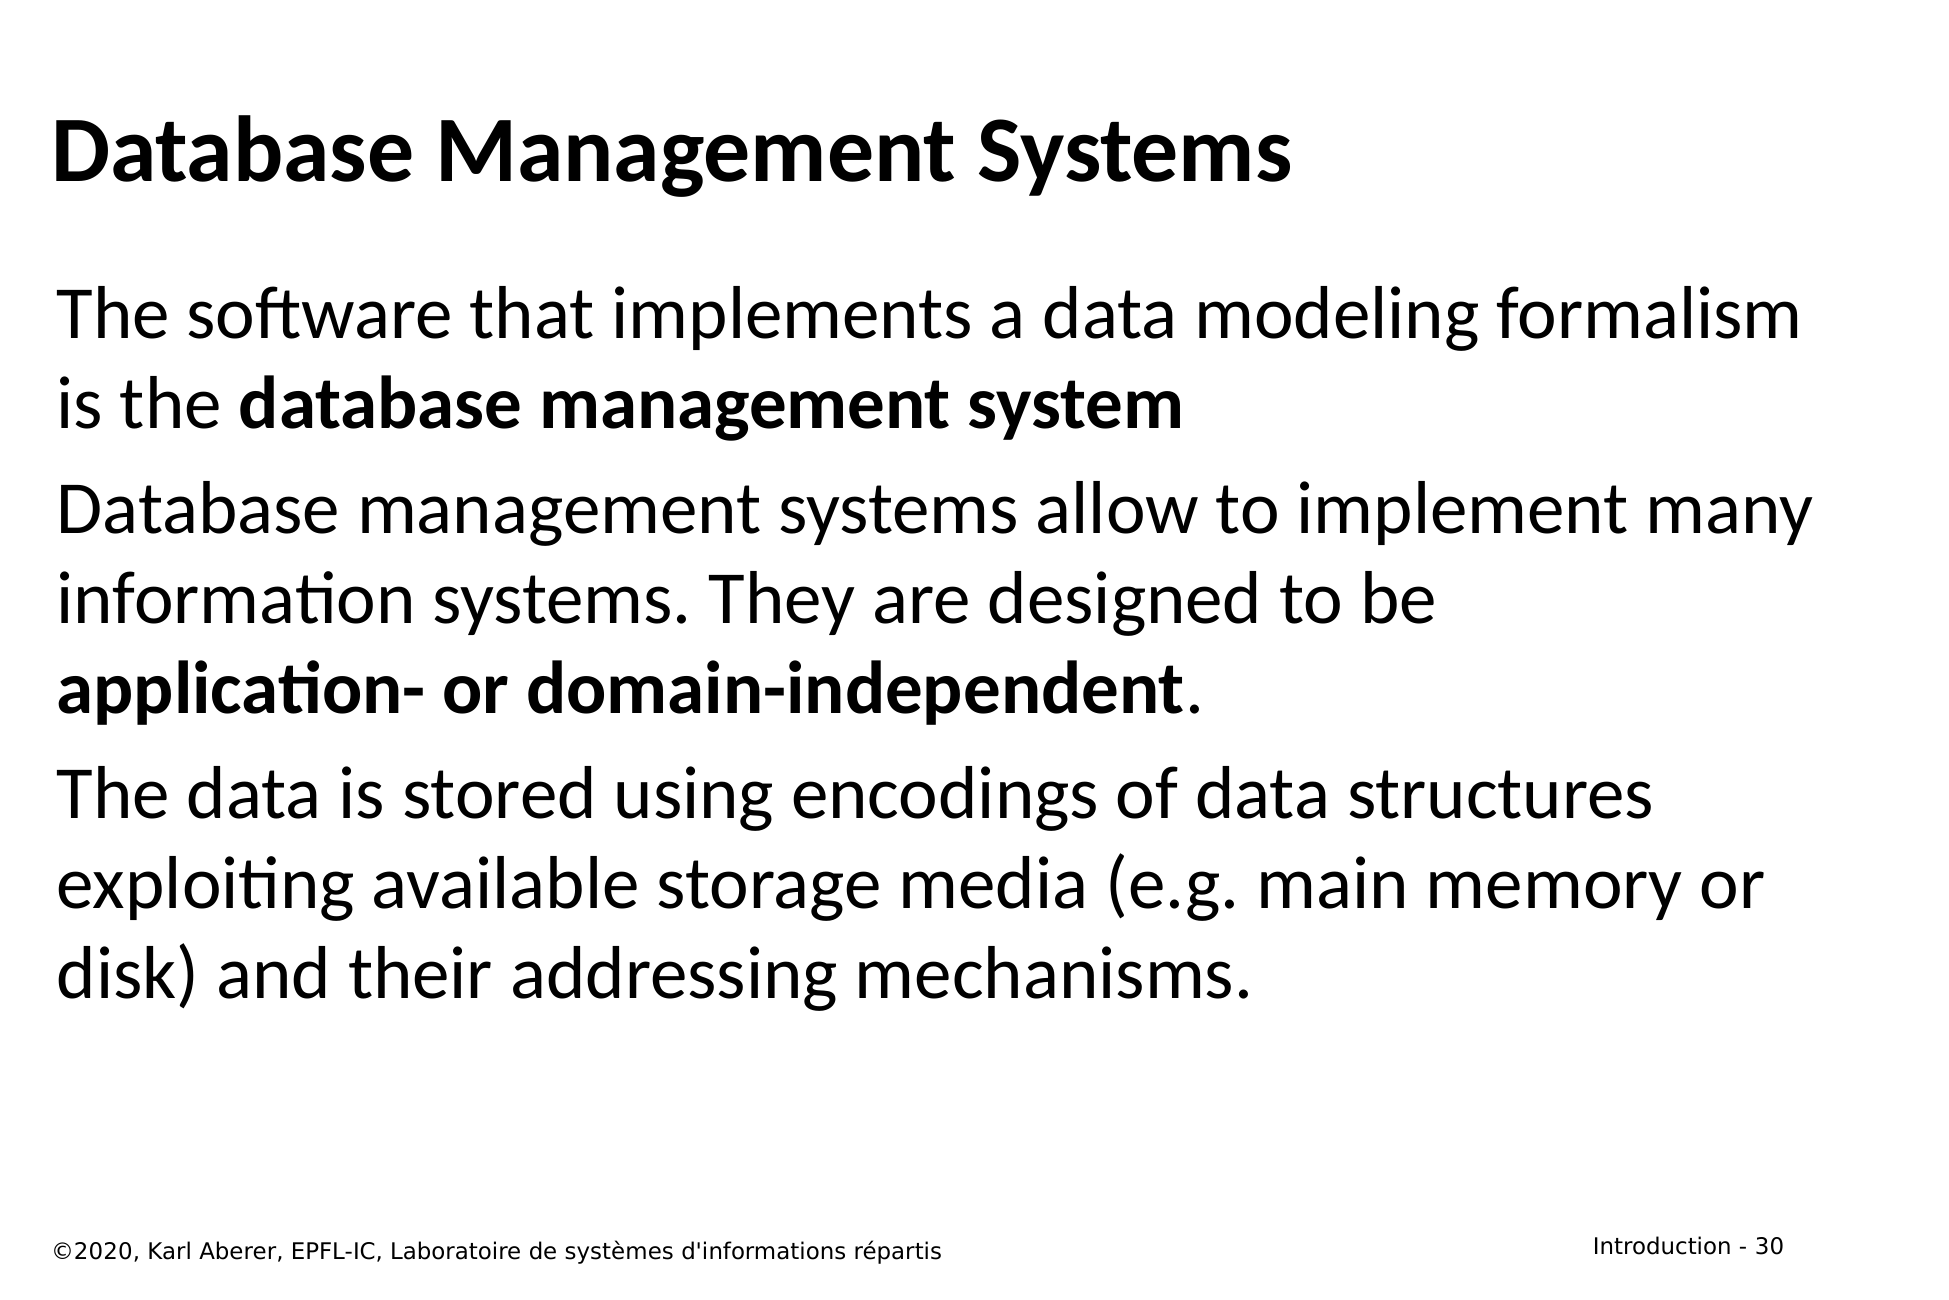

# Database Management Systems
The software that implements a data modeling formalism is the database management system
Database management systems allow to implement many information systems. They are designed to be application- or domain-independent.
The data is stored using encodings of data structures exploiting available storage media (e.g. main memory or disk) and their addressing mechanisms.

©2020, Karl Aberer, EPFL-IC, Laboratoire de systèmes d'informations répartis